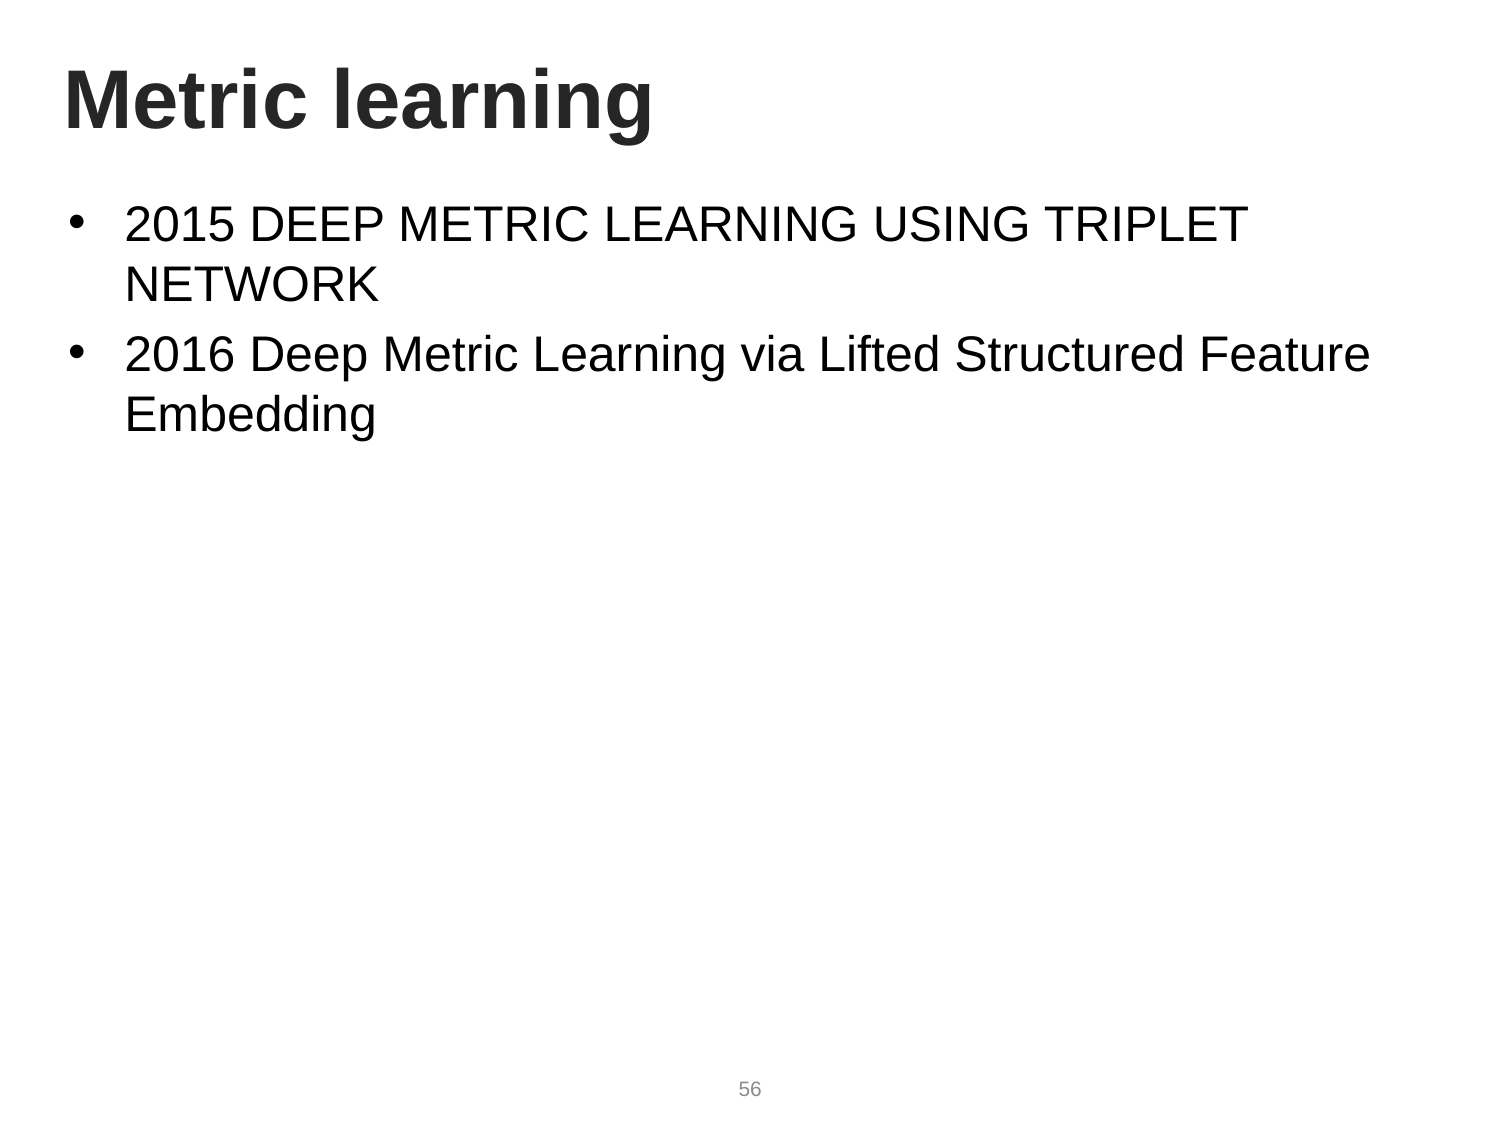

# Metric learning
2015 DEEP METRIC LEARNING USING TRIPLET NETWORK
2016 Deep Metric Learning via Lifted Structured Feature Embedding

56